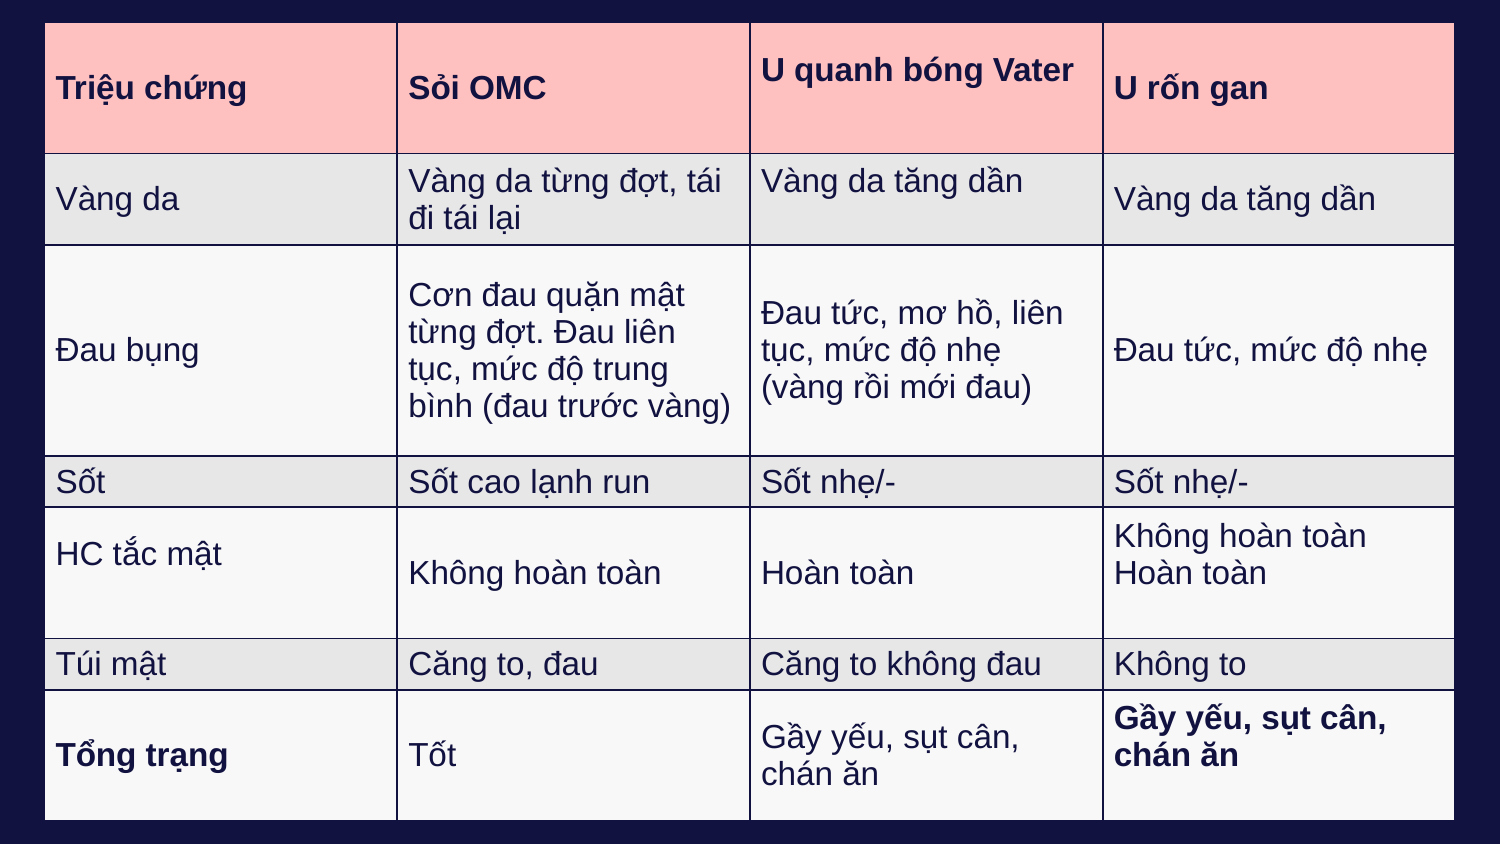

| Triệu chứng | Sỏi OMC | U quanh bóng Vater | U rốn gan |
| --- | --- | --- | --- |
| Vàng da | Vàng da từng đợt, tái đi tái lại | Vàng da tăng dần | Vàng da tăng dần |
| Đau bụng | Cơn đau quặn mật từng đợt. Đau liên tục, mức độ trung bình (đau trước vàng) | Đau tức, mơ hồ, liên tục, mức độ nhẹ (vàng rồi mới đau) | Đau tức, mức độ nhẹ |
| Sốt | Sốt cao lạnh run | Sốt nhẹ/- | Sốt nhẹ/- |
| HC tắc mật | Không hoàn toàn | Hoàn toàn | Không hoàn toàn Hoàn toàn |
| Túi mật | Căng to, đau | Căng to không đau | Không to |
| Tổng trạng | Tốt | Gầy yếu, sụt cân, chán ăn | Gầy yếu, sụt cân, chán ăn |